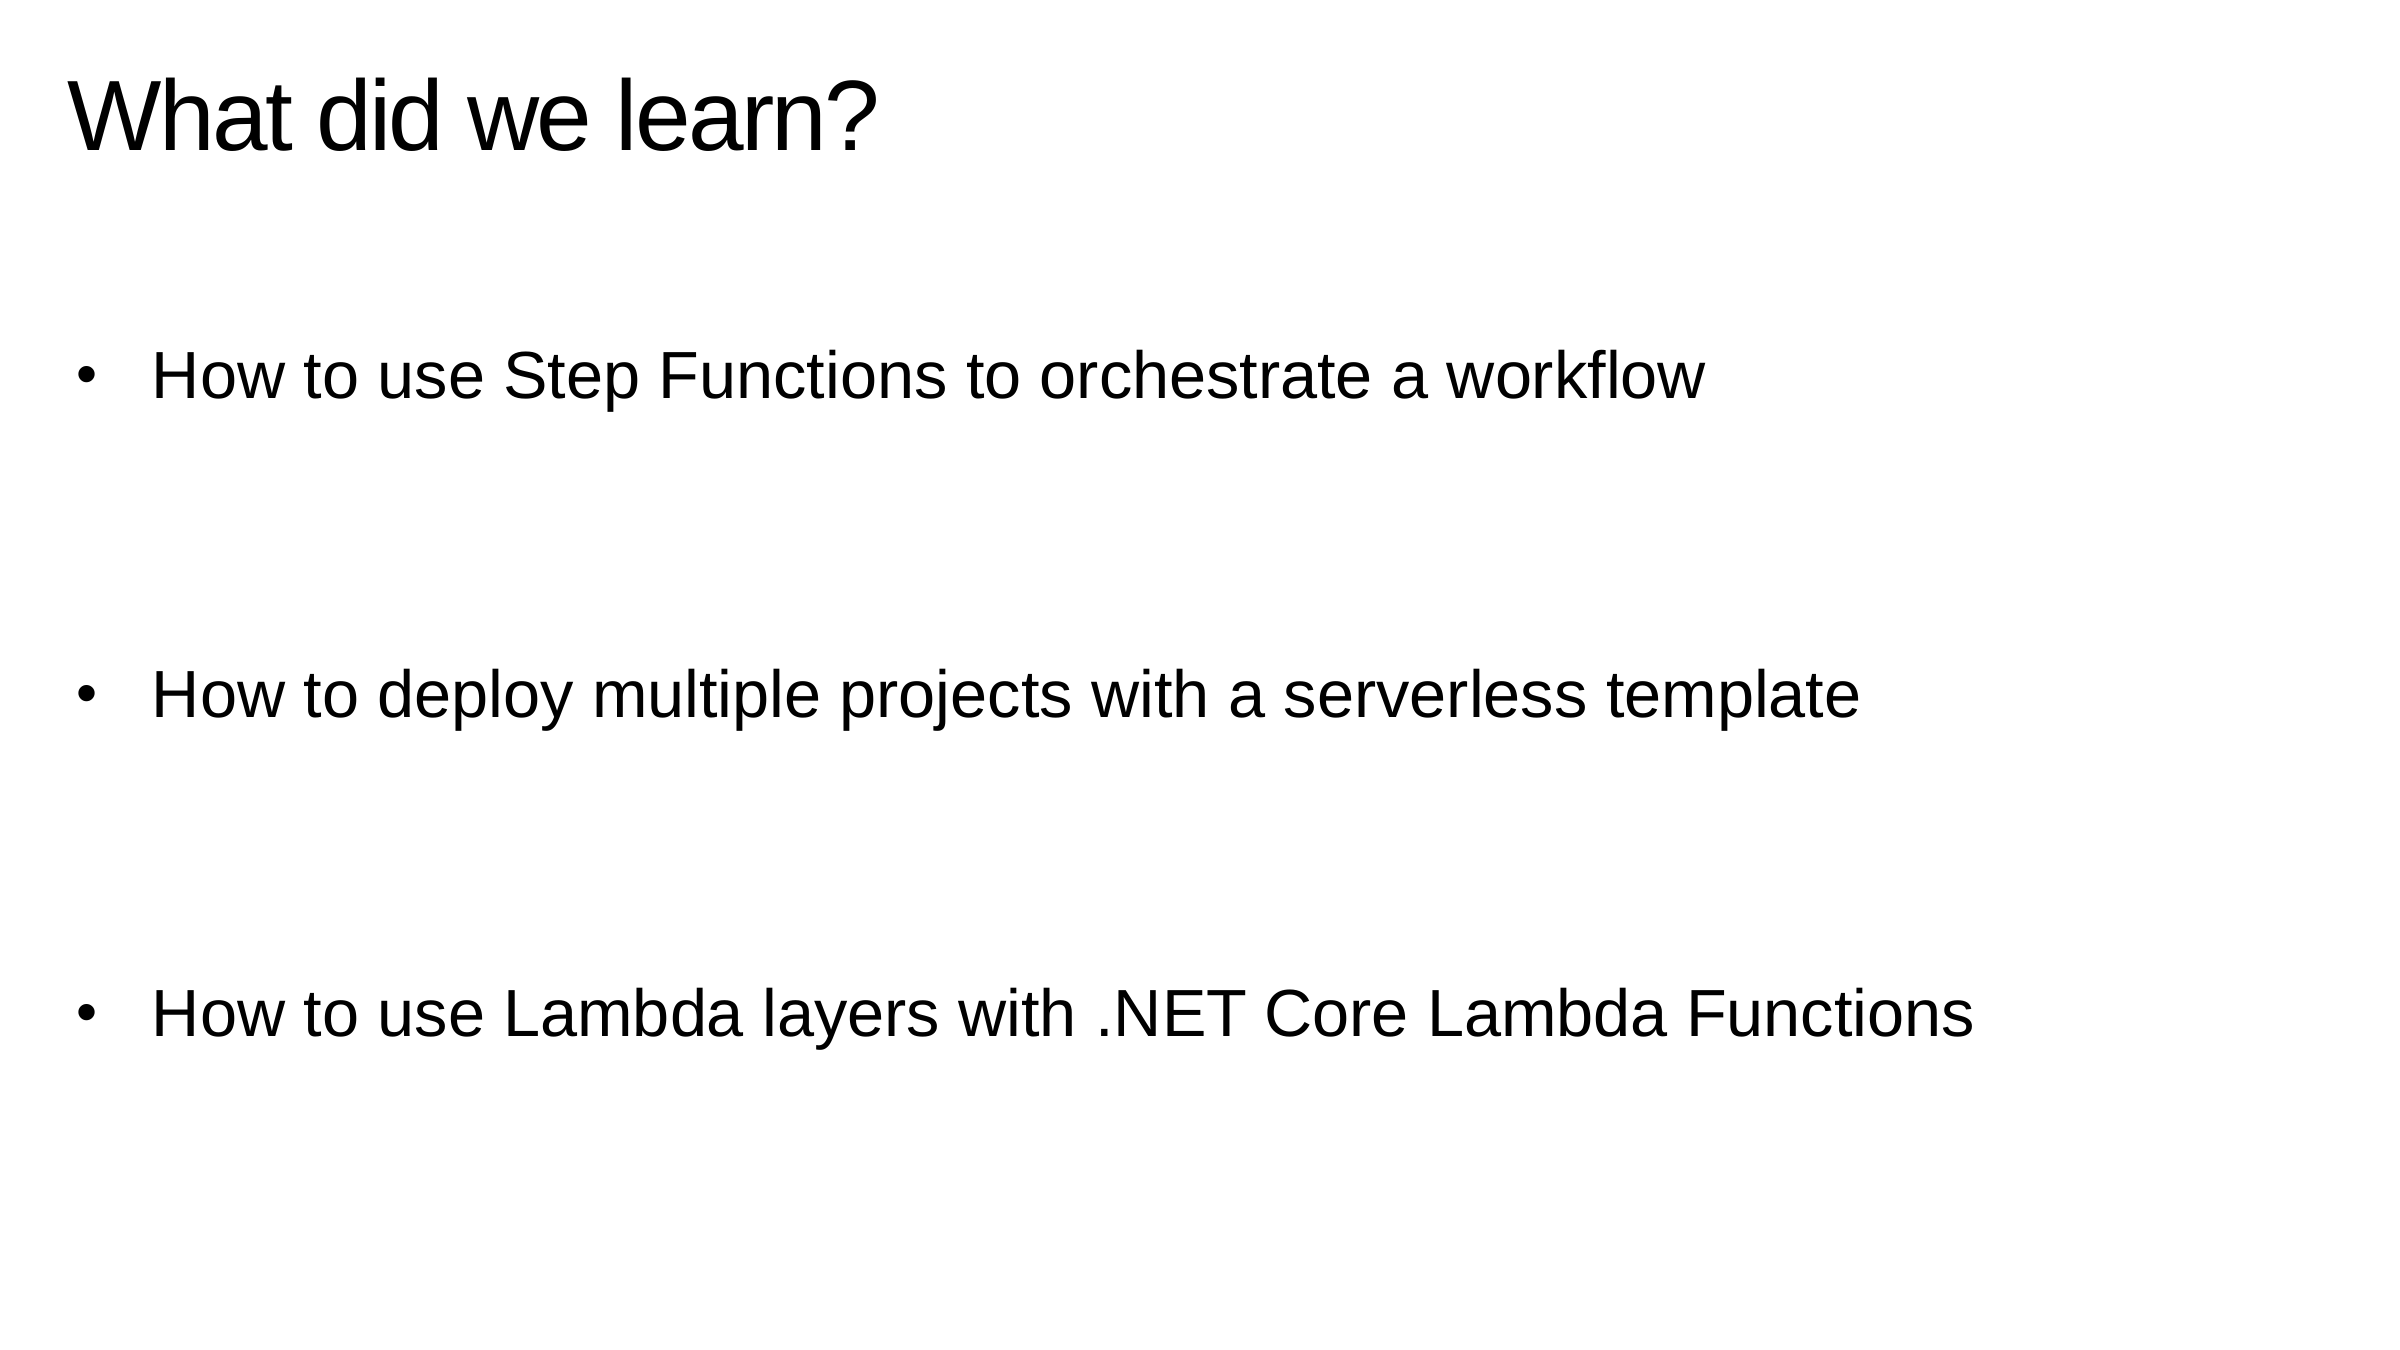

What did we learn?
How to use Step Functions to orchestrate a workflow

How to deploy multiple projects with a serverless template

How to use Lambda layers with .NET Core Lambda Functions